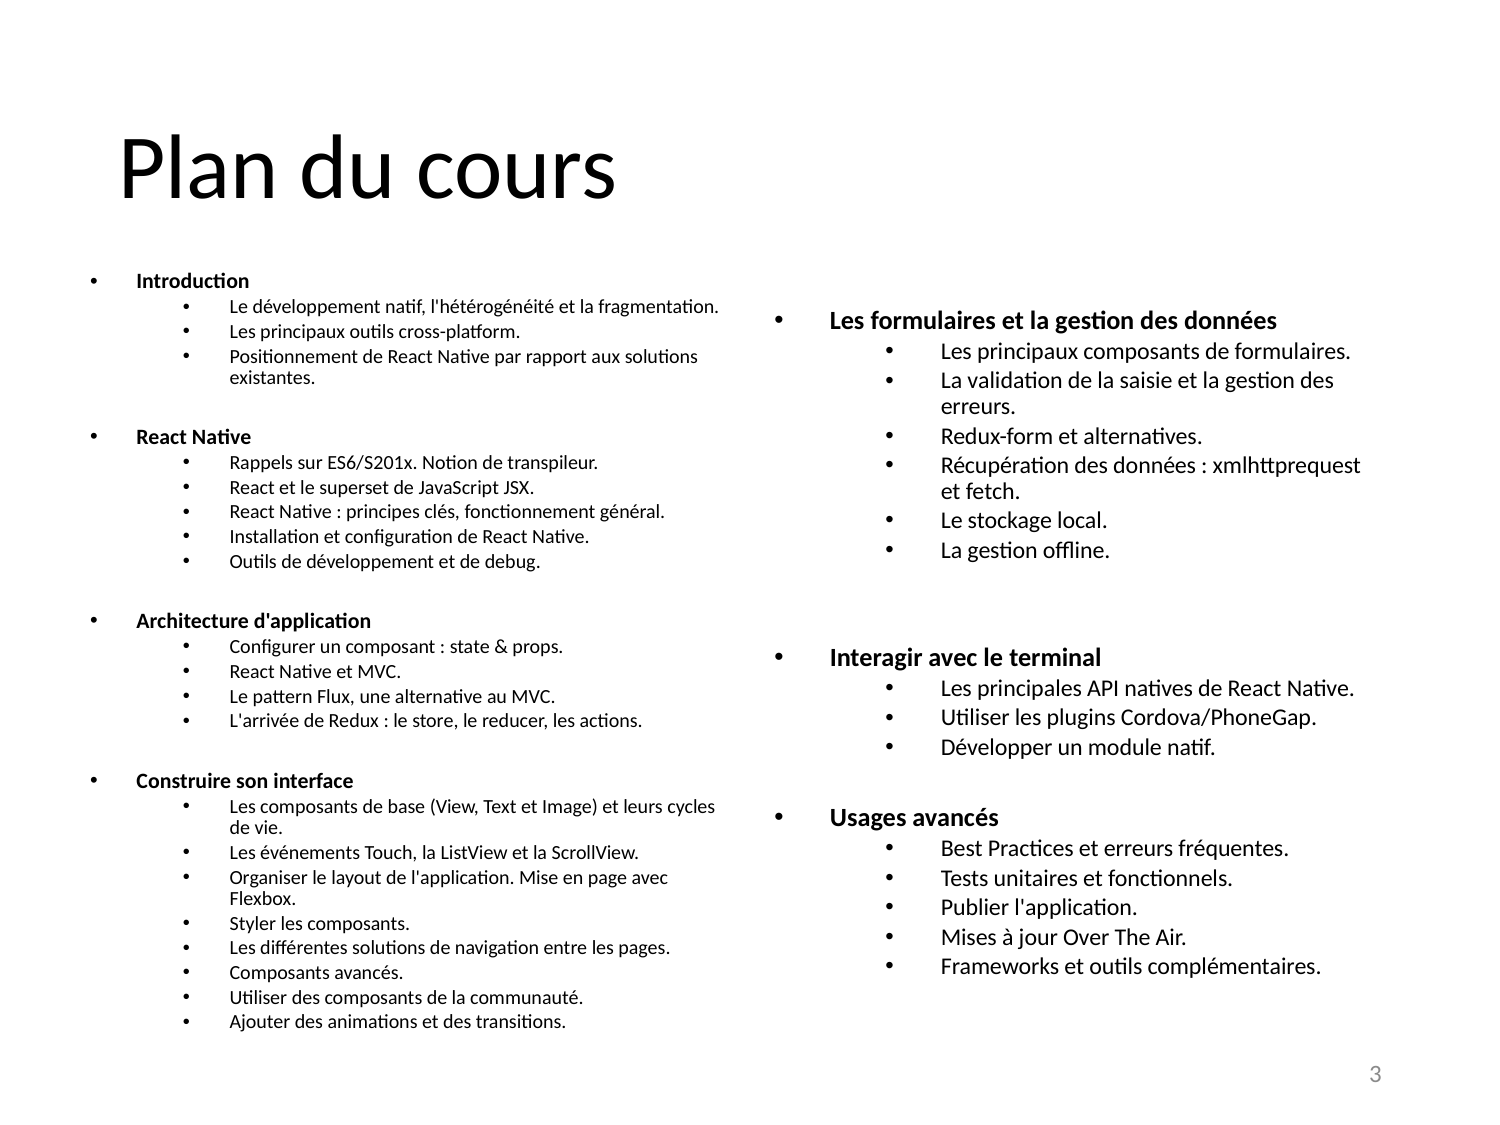

# Plan du cours
Introduction
Le développement natif, l'hétérogénéité et la fragmentation.
Les principaux outils cross-platform.
Positionnement de React Native par rapport aux solutions existantes.

React Native
Rappels sur ES6/S201x. Notion de transpileur.
React et le superset de JavaScript JSX.
React Native : principes clés, fonctionnement général.
Installation et configuration de React Native.
Outils de développement et de debug.

Architecture d'application
Configurer un composant : state & props.
React Native et MVC.
Le pattern Flux, une alternative au MVC.
L'arrivée de Redux : le store, le reducer, les actions.

Construire son interface
Les composants de base (View, Text et Image) et leurs cycles de vie.
Les événements Touch, la ListView et la ScrollView.
Organiser le layout de l'application. Mise en page avec Flexbox.
Styler les composants.
Les différentes solutions de navigation entre les pages.
Composants avancés.
Utiliser des composants de la communauté.
Ajouter des animations et des transitions.

Les formulaires et la gestion des données
Les principaux composants de formulaires.
La validation de la saisie et la gestion des erreurs.
Redux-form et alternatives.
Récupération des données : xmlhttprequest et fetch.
Le stockage local.
La gestion offline.

Interagir avec le terminal
Les principales API natives de React Native.
Utiliser les plugins Cordova/PhoneGap.
Développer un module natif.

Usages avancés
Best Practices et erreurs fréquentes.
Tests unitaires et fonctionnels.
Publier l'application.
Mises à jour Over The Air.
Frameworks et outils complémentaires.

3